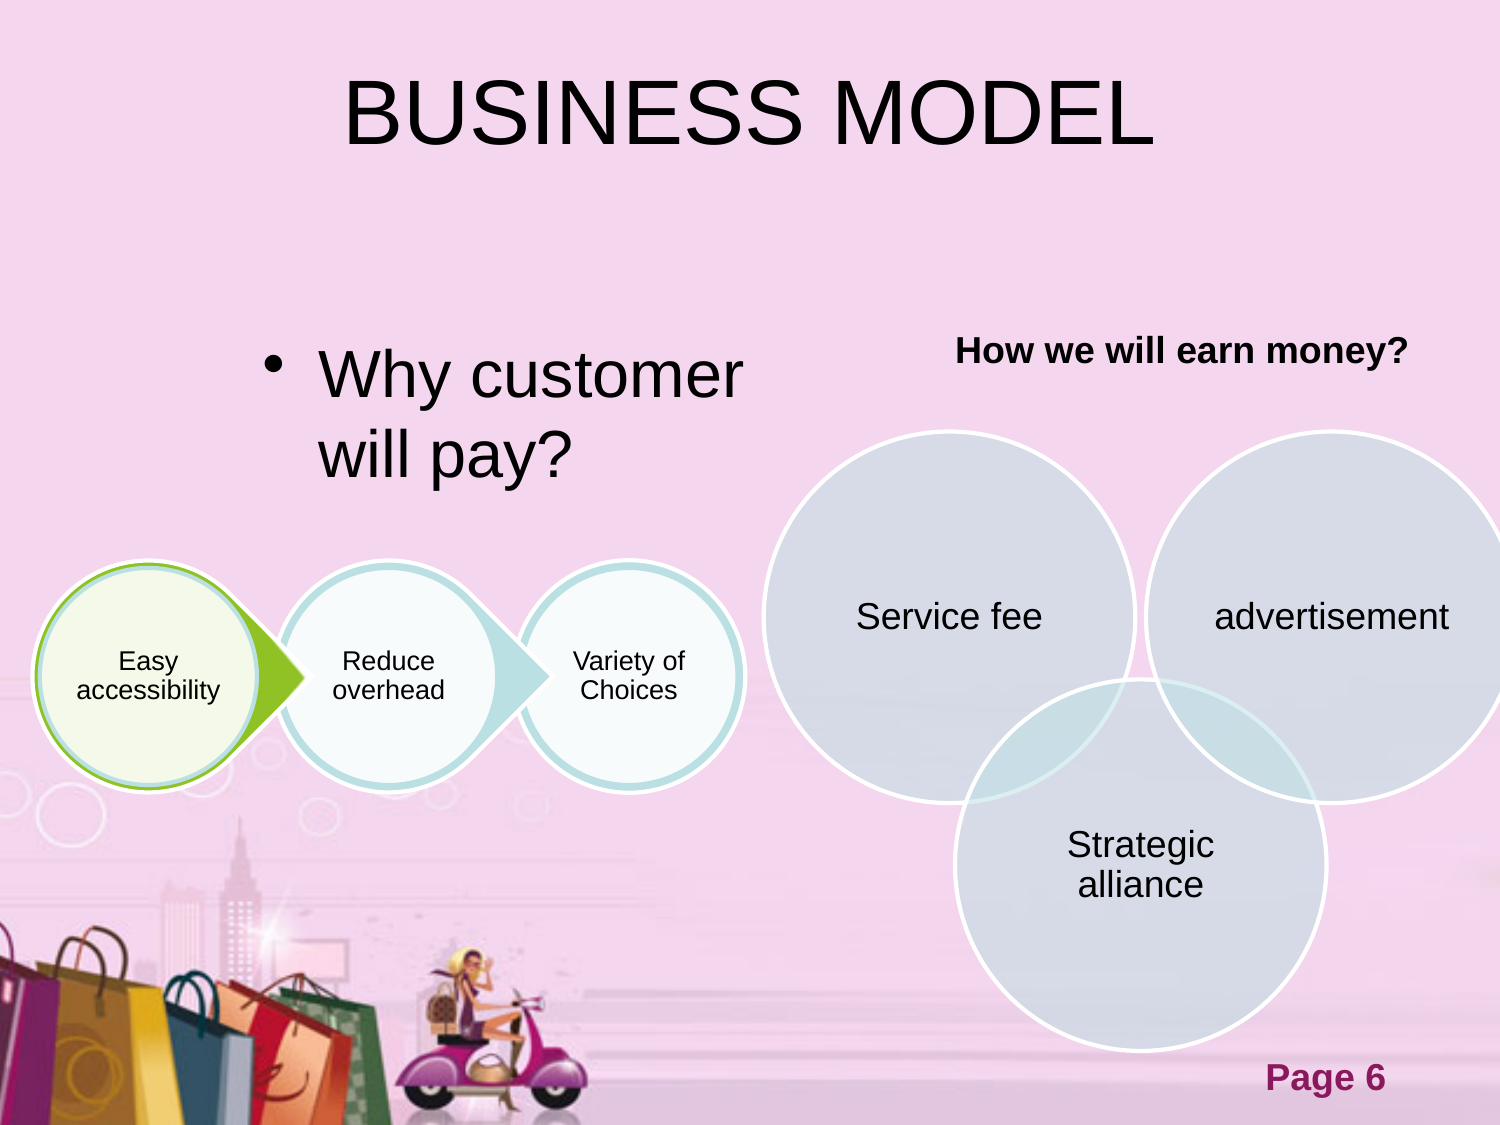

# BUSINESS MODEL
How we will earn money?

Why customer will pay?
Variety of Choices
Reduce overhead
Easy accessibility
Service fee
Strategic alliance
advertisement